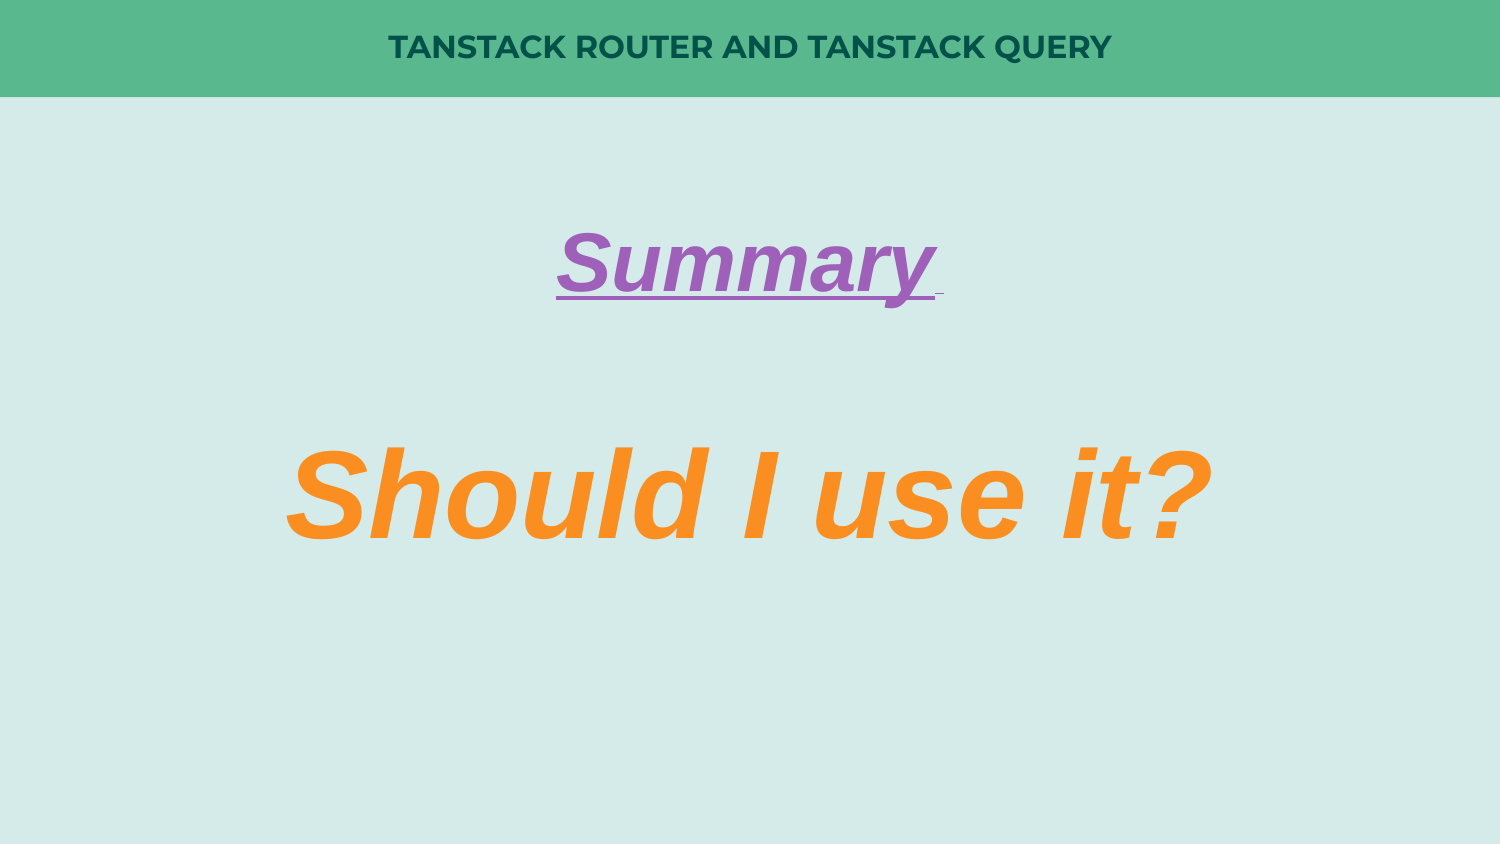

# tanstack router and tanstack query

Summary

Should I use it?